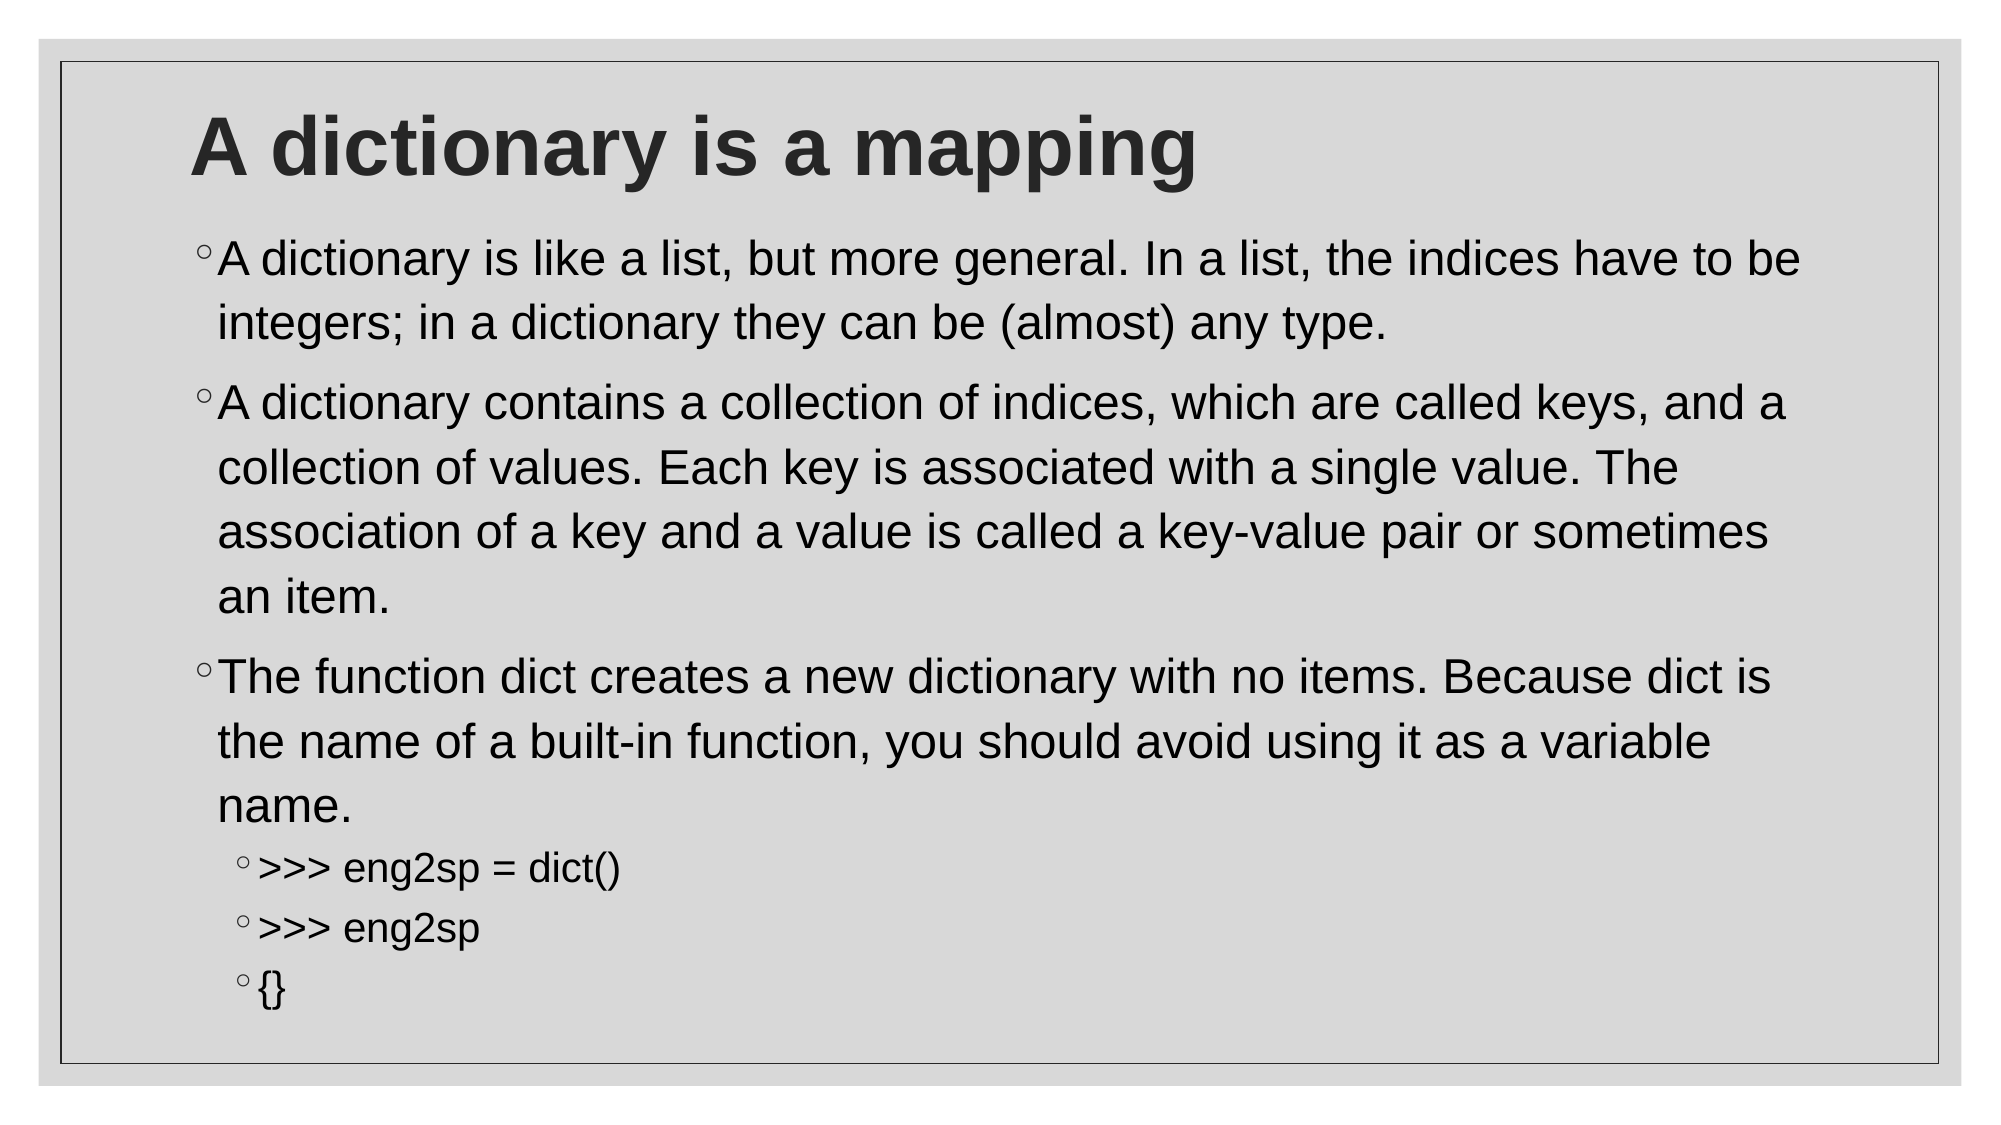

# A dictionary is a mapping
A dictionary is like a list, but more general. In a list, the indices have to be integers; in a dictionary they can be (almost) any type.
A dictionary contains a collection of indices, which are called keys, and a collection of values. Each key is associated with a single value. The association of a key and a value is called a key-value pair or sometimes an item.
The function dict creates a new dictionary with no items. Because dict is the name of a built-in function, you should avoid using it as a variable name.
>>> eng2sp = dict()
>>> eng2sp
{}